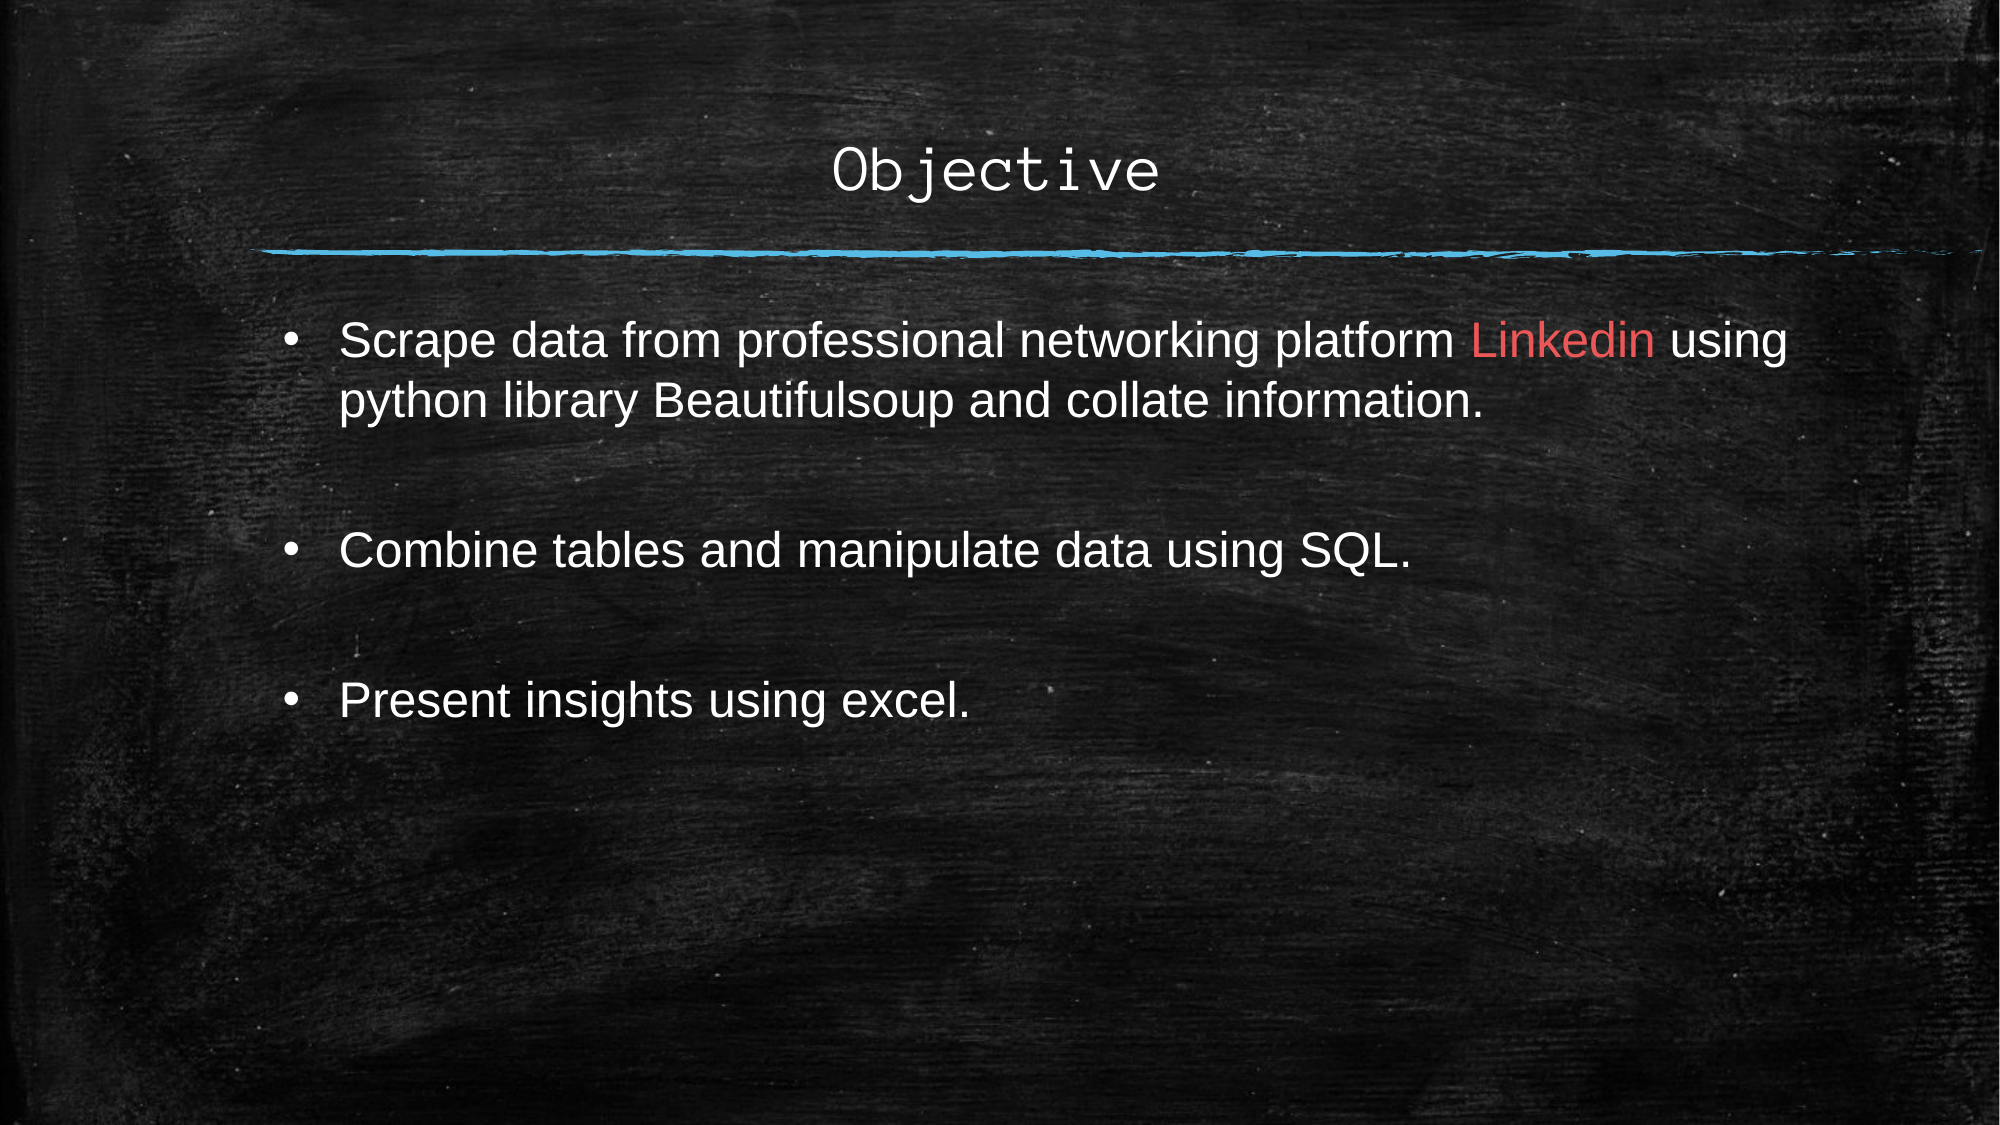

# Objective
Scrape data from professional networking platform Linkedin using python library Beautifulsoup and collate information.
Combine tables and manipulate data using SQL.
Present insights using excel.